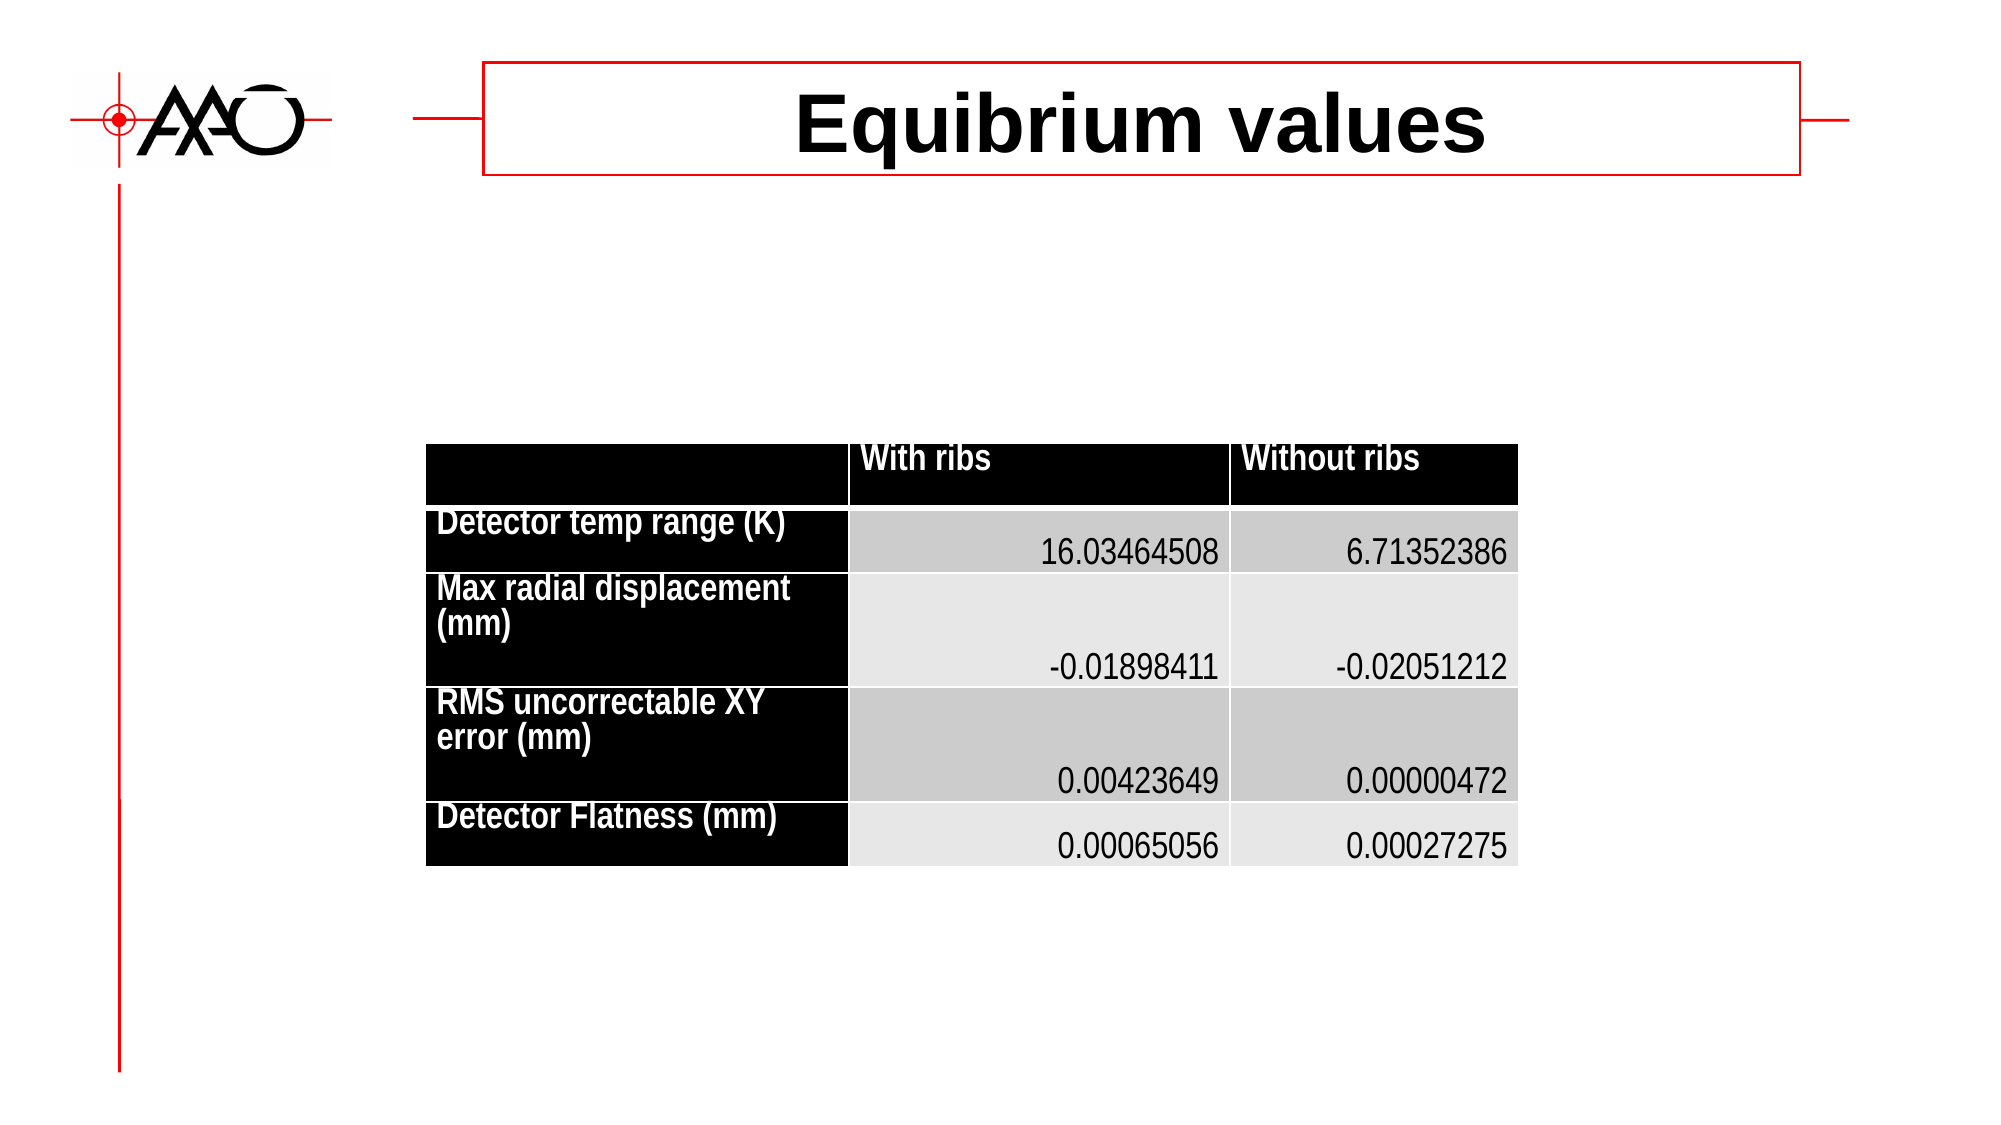

# Equibrium values
|  | With ribs | Without ribs |
| --- | --- | --- |
| Detector temp range (K) | 16.03464508 | 6.71352386 |
| Max radial displacement (mm) | -0.01898411 | -0.02051212 |
| RMS uncorrectable XY error (mm) | 0.00423649 | 0.00000472 |
| Detector Flatness (mm) | 0.00065056 | 0.00027275 |